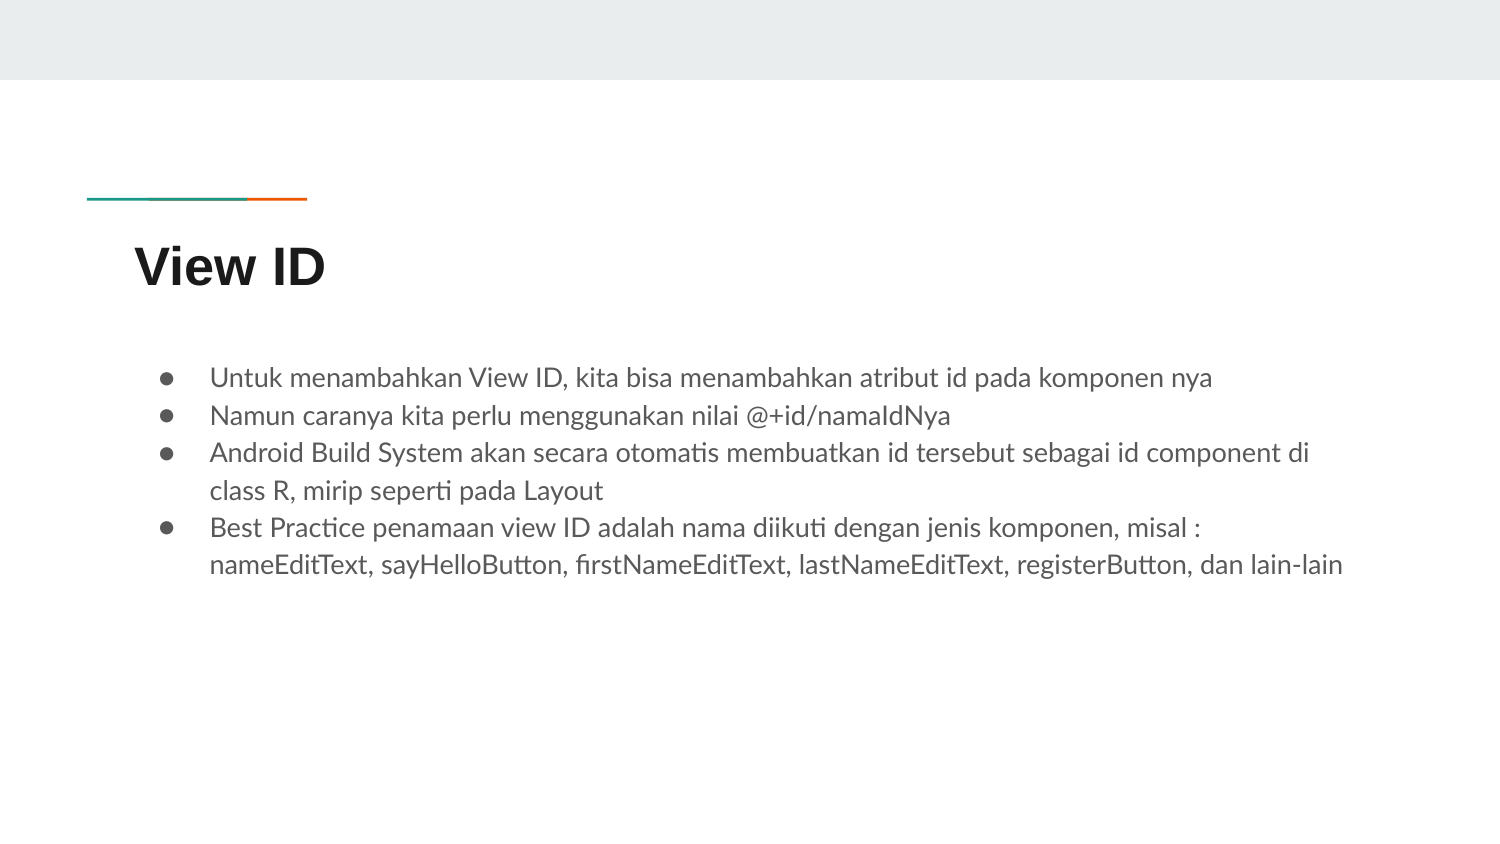

# View ID
Untuk menambahkan View ID, kita bisa menambahkan atribut id pada komponen nya
Namun caranya kita perlu menggunakan nilai @+id/namaIdNya
Android Build System akan secara otomatis membuatkan id tersebut sebagai id component di class R, mirip seperti pada Layout
Best Practice penamaan view ID adalah nama diikuti dengan jenis komponen, misal : nameEditText, sayHelloButton, firstNameEditText, lastNameEditText, registerButton, dan lain-lain